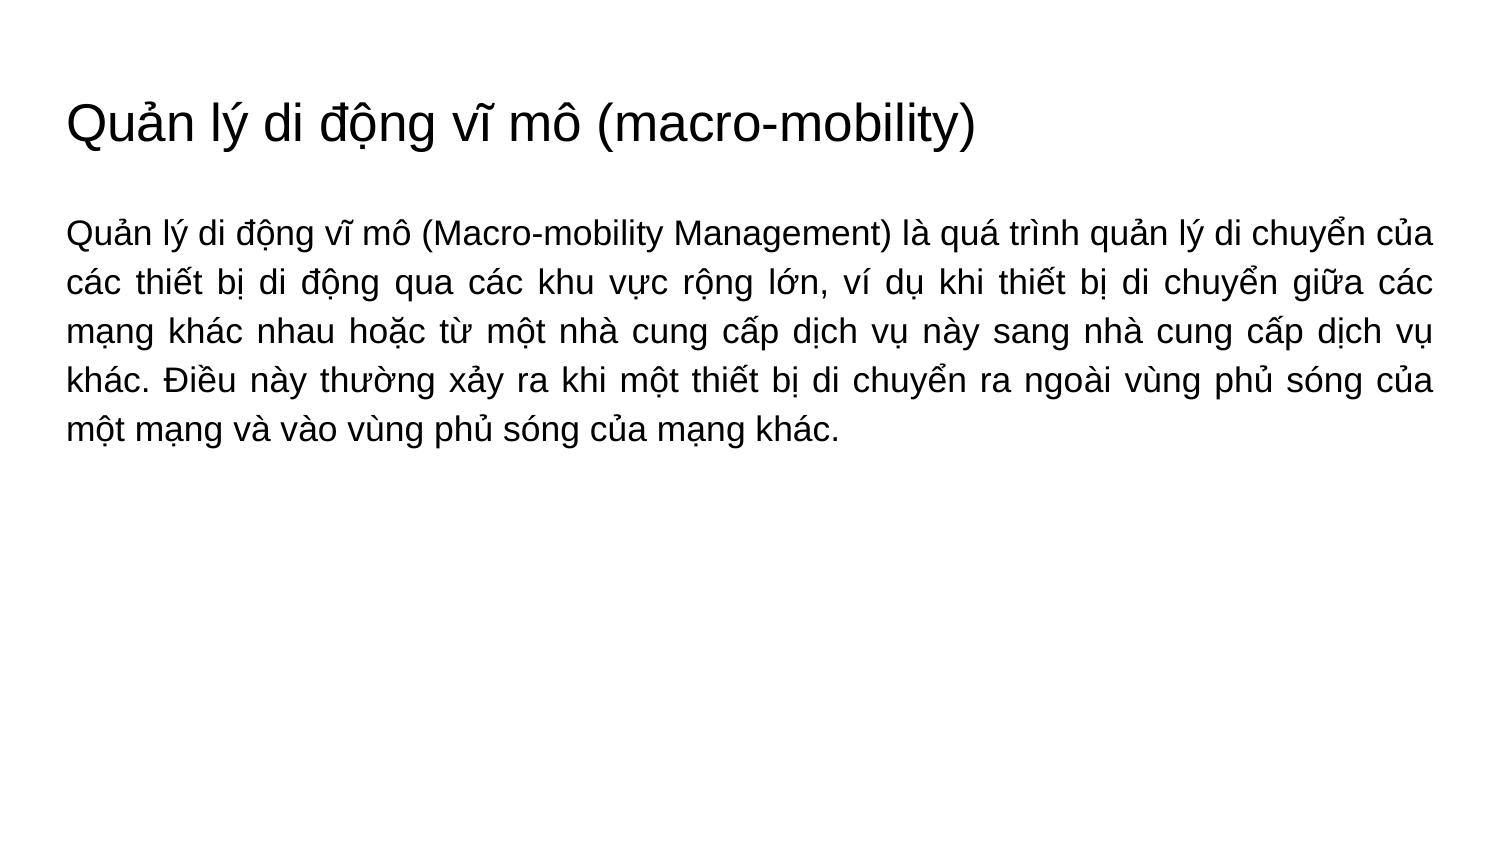

# Quản lý di động vĩ mô (macro-mobility)
Quản lý di động vĩ mô (Macro-mobility Management) là quá trình quản lý di chuyển của các thiết bị di động qua các khu vực rộng lớn, ví dụ khi thiết bị di chuyển giữa các mạng khác nhau hoặc từ một nhà cung cấp dịch vụ này sang nhà cung cấp dịch vụ khác. Điều này thường xảy ra khi một thiết bị di chuyển ra ngoài vùng phủ sóng của một mạng và vào vùng phủ sóng của mạng khác.